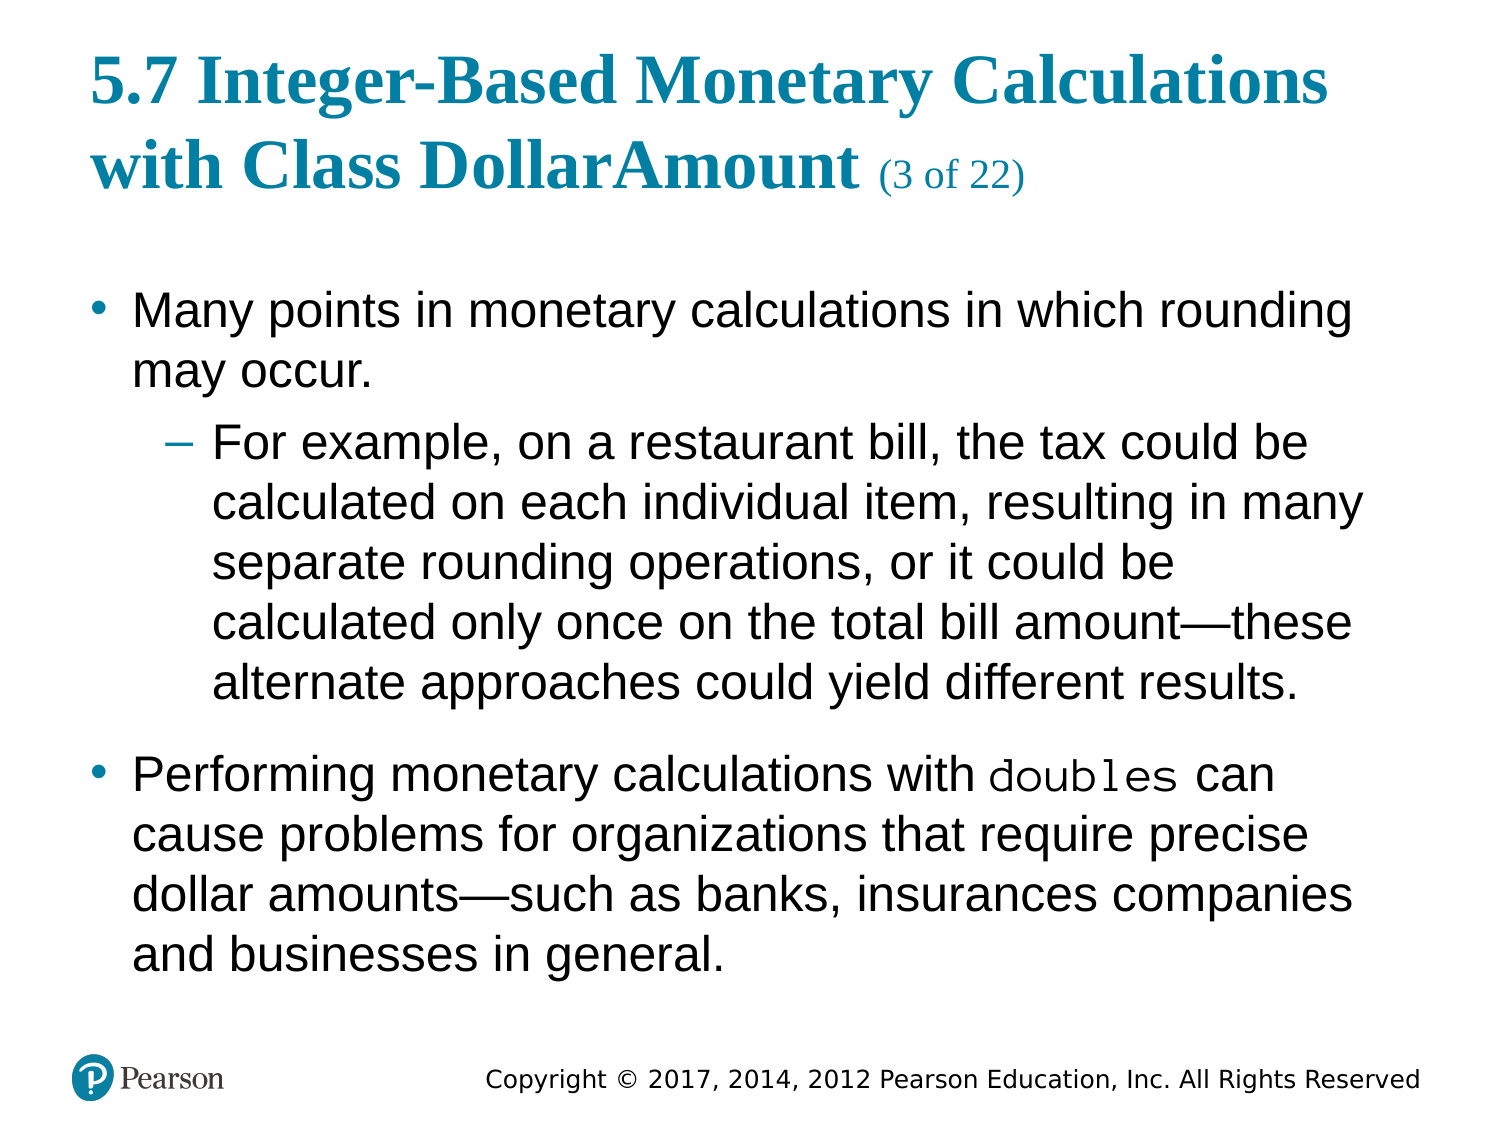

# 5.7 Integer-Based Monetary Calculations with Class DollarAmount (3 of 22)
Many points in monetary calculations in which rounding may occur.
For example, on a restaurant bill, the tax could be calculated on each individual item, resulting in many separate rounding operations, or it could be calculated only once on the total bill amount—these alternate approaches could yield different results.
Performing monetary calculations with doubles can cause problems for organizations that require precise dollar amounts—such as banks, insurances companies and businesses in general.